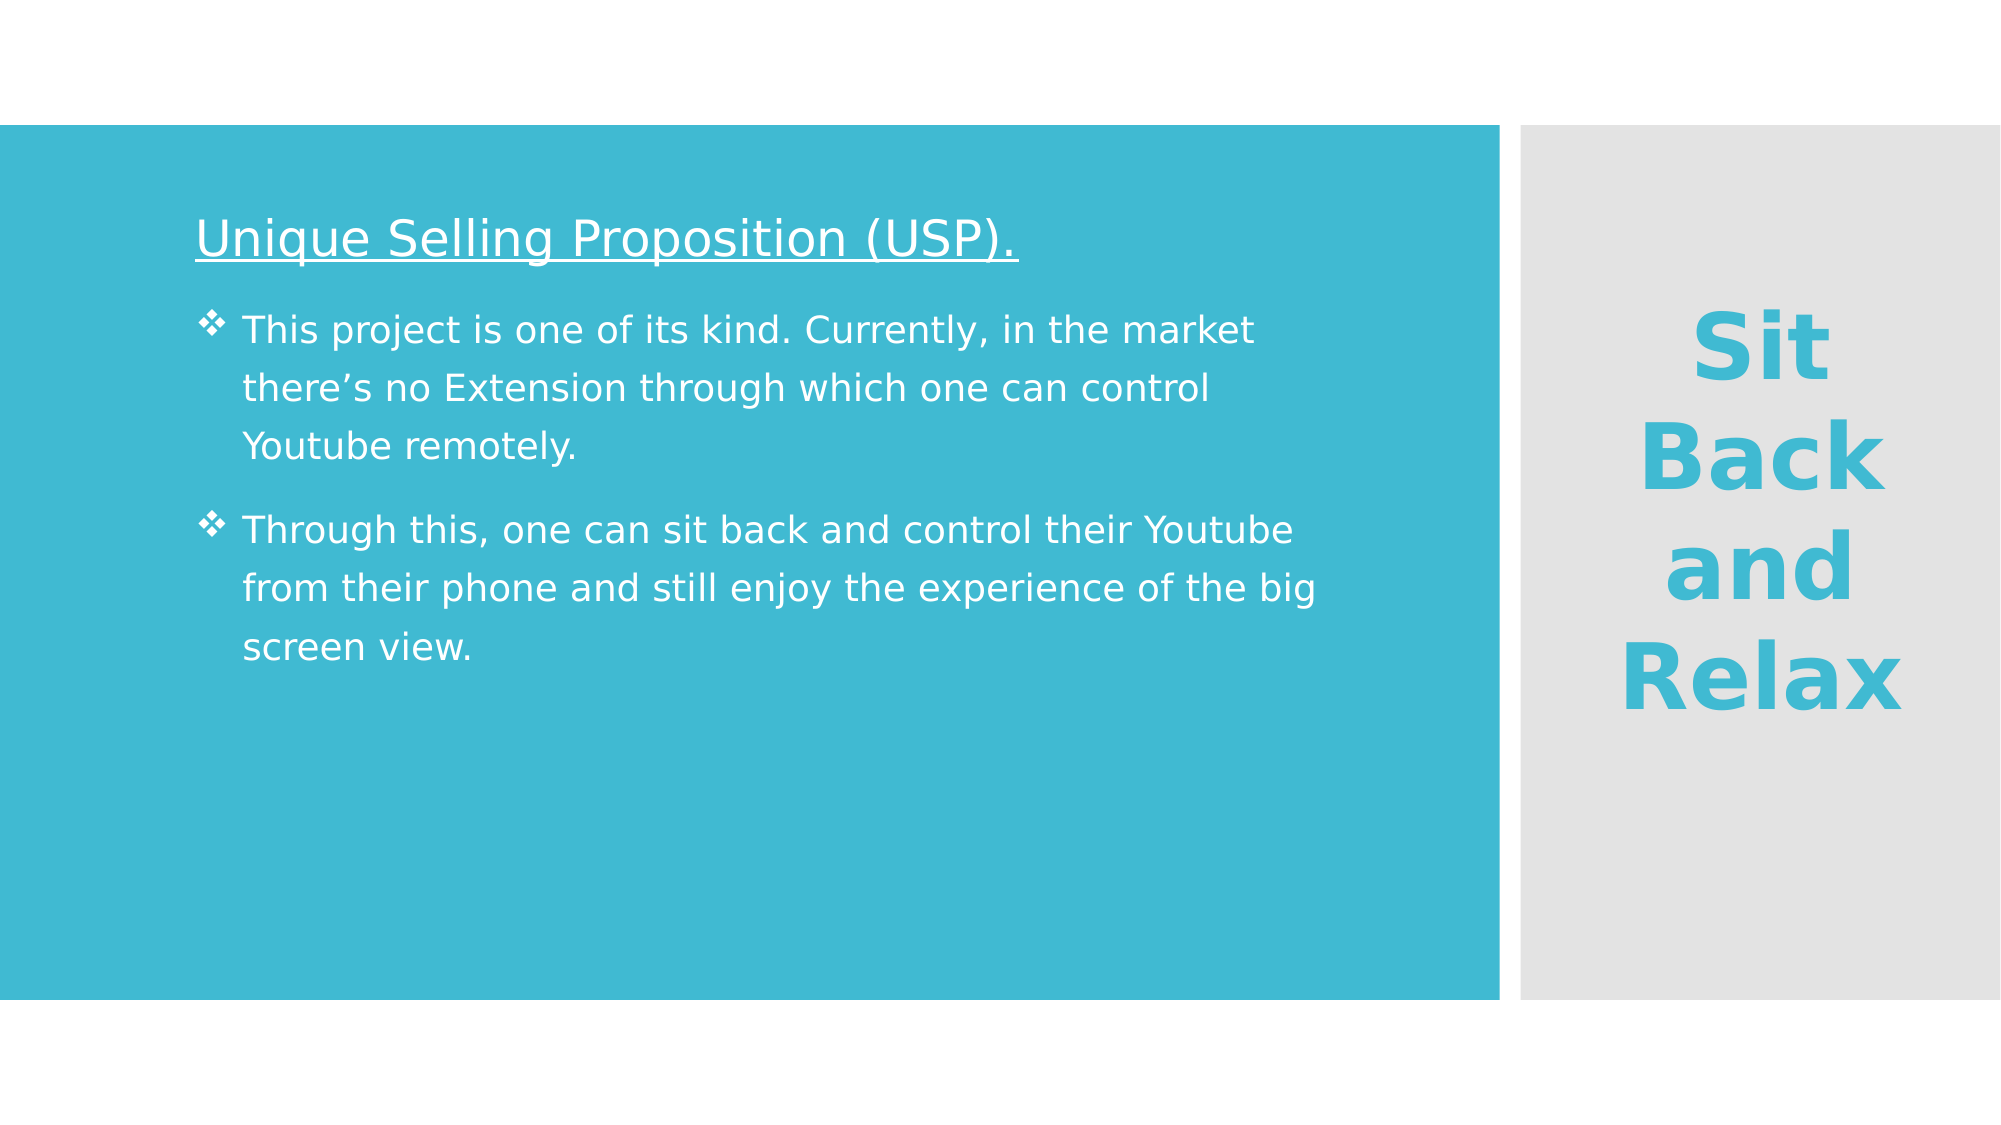

Unique Selling Proposition (USP).
This project is one of its kind. Currently, in the market there’s no Extension through which one can control Youtube remotely.
Through this, one can sit back and control their Youtube from their phone and still enjoy the experience of the big screen view.
Sit
Back
and
Relax